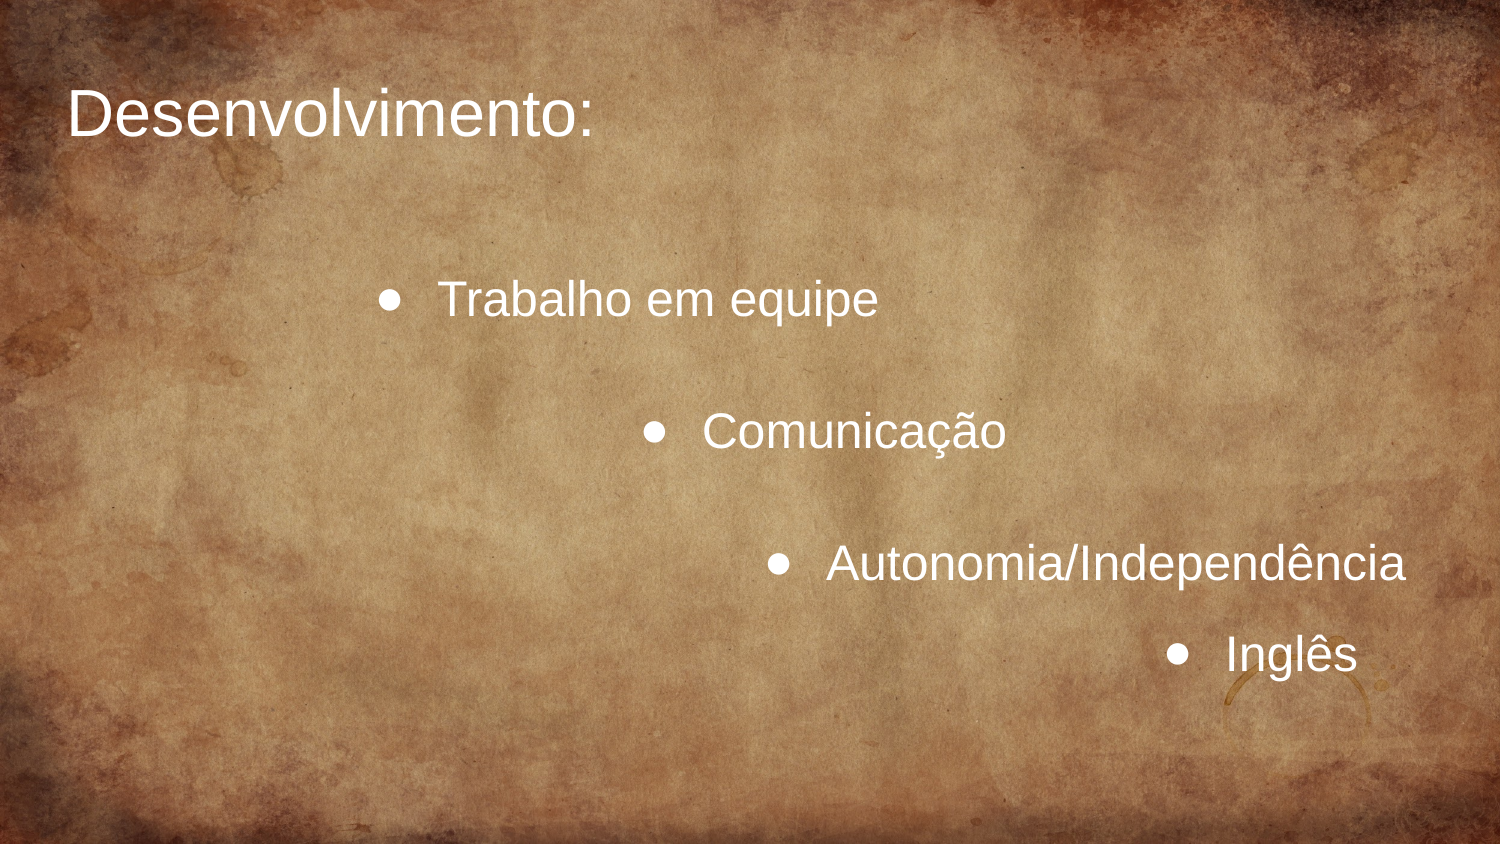

Desenvolvimento:
Trabalho em equipe
Comunicação
Autonomia/Independência
Inglês